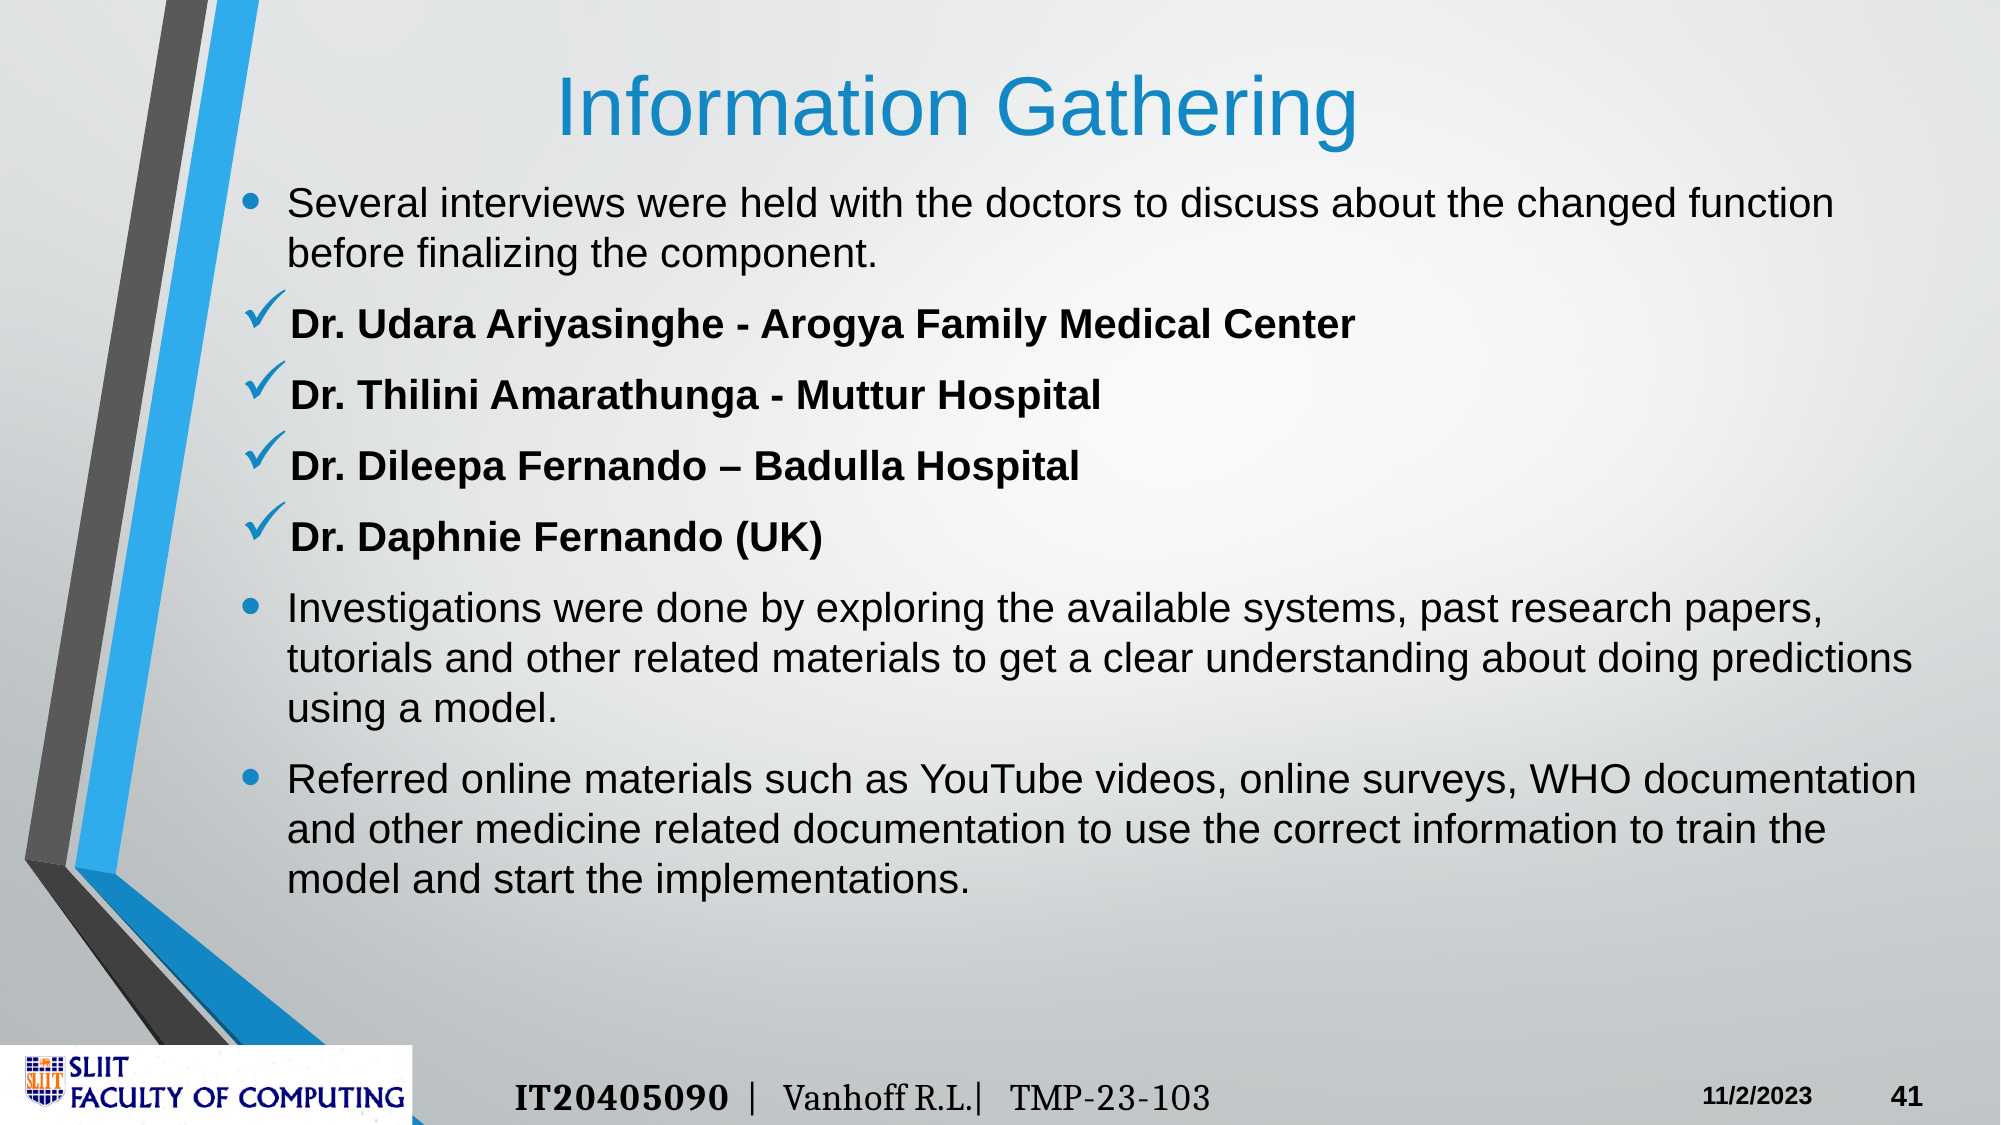

Information Gathering
Several interviews were held with the doctors to discuss about the changed function before finalizing the component.
Dr. Udara Ariyasinghe - Arogya Family Medical Center
Dr. Thilini Amarathunga - Muttur Hospital
Dr. Dileepa Fernando – Badulla Hospital
Dr. Daphnie Fernando (UK)
Investigations were done by exploring the available systems, past research papers, tutorials and other related materials to get a clear understanding about doing predictions using a model.
Referred online materials such as YouTube videos, online surveys, WHO documentation and other medicine related documentation to use the correct information to train the model and start the implementations.

IT20405090  |   Vanhoff R.L.|   TMP-23-103